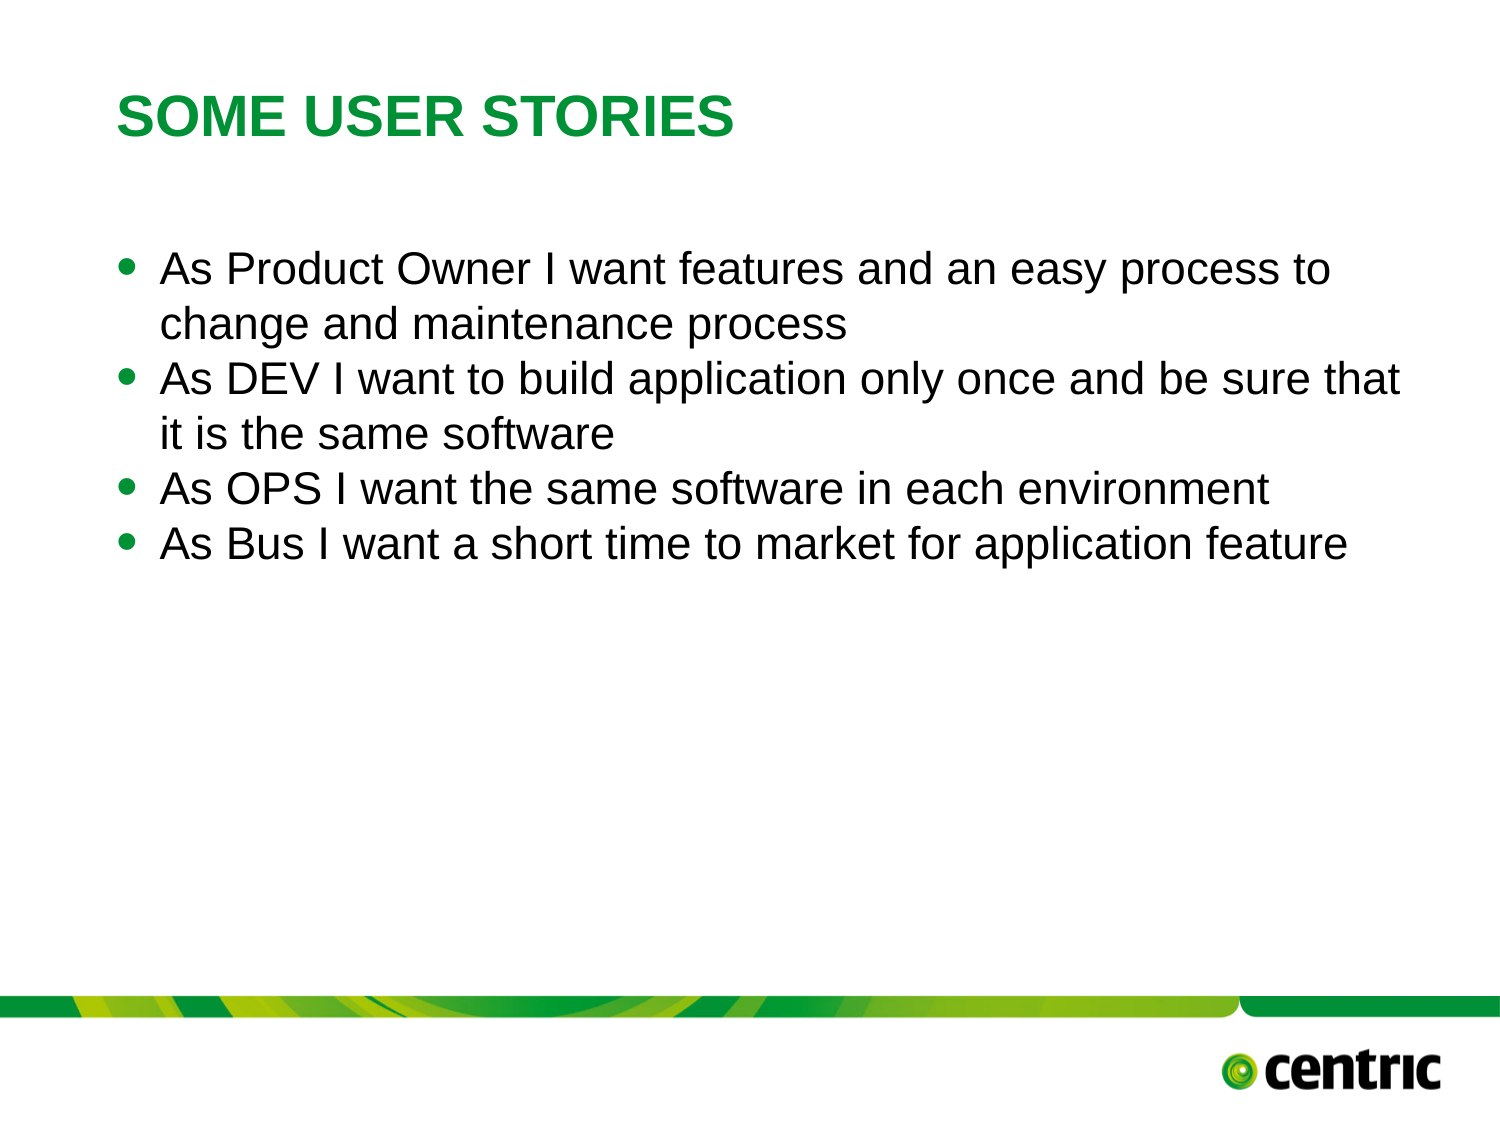

# Some User storIES
As Product Owner I want features and an easy process to change and maintenance process
As DEV I want to build application only once and be sure that it is the same software
As OPS I want the same software in each environment
As Bus I want a short time to market for application feature

TITLE PRESENTATION
Versie 0.8 - 16 september 2017